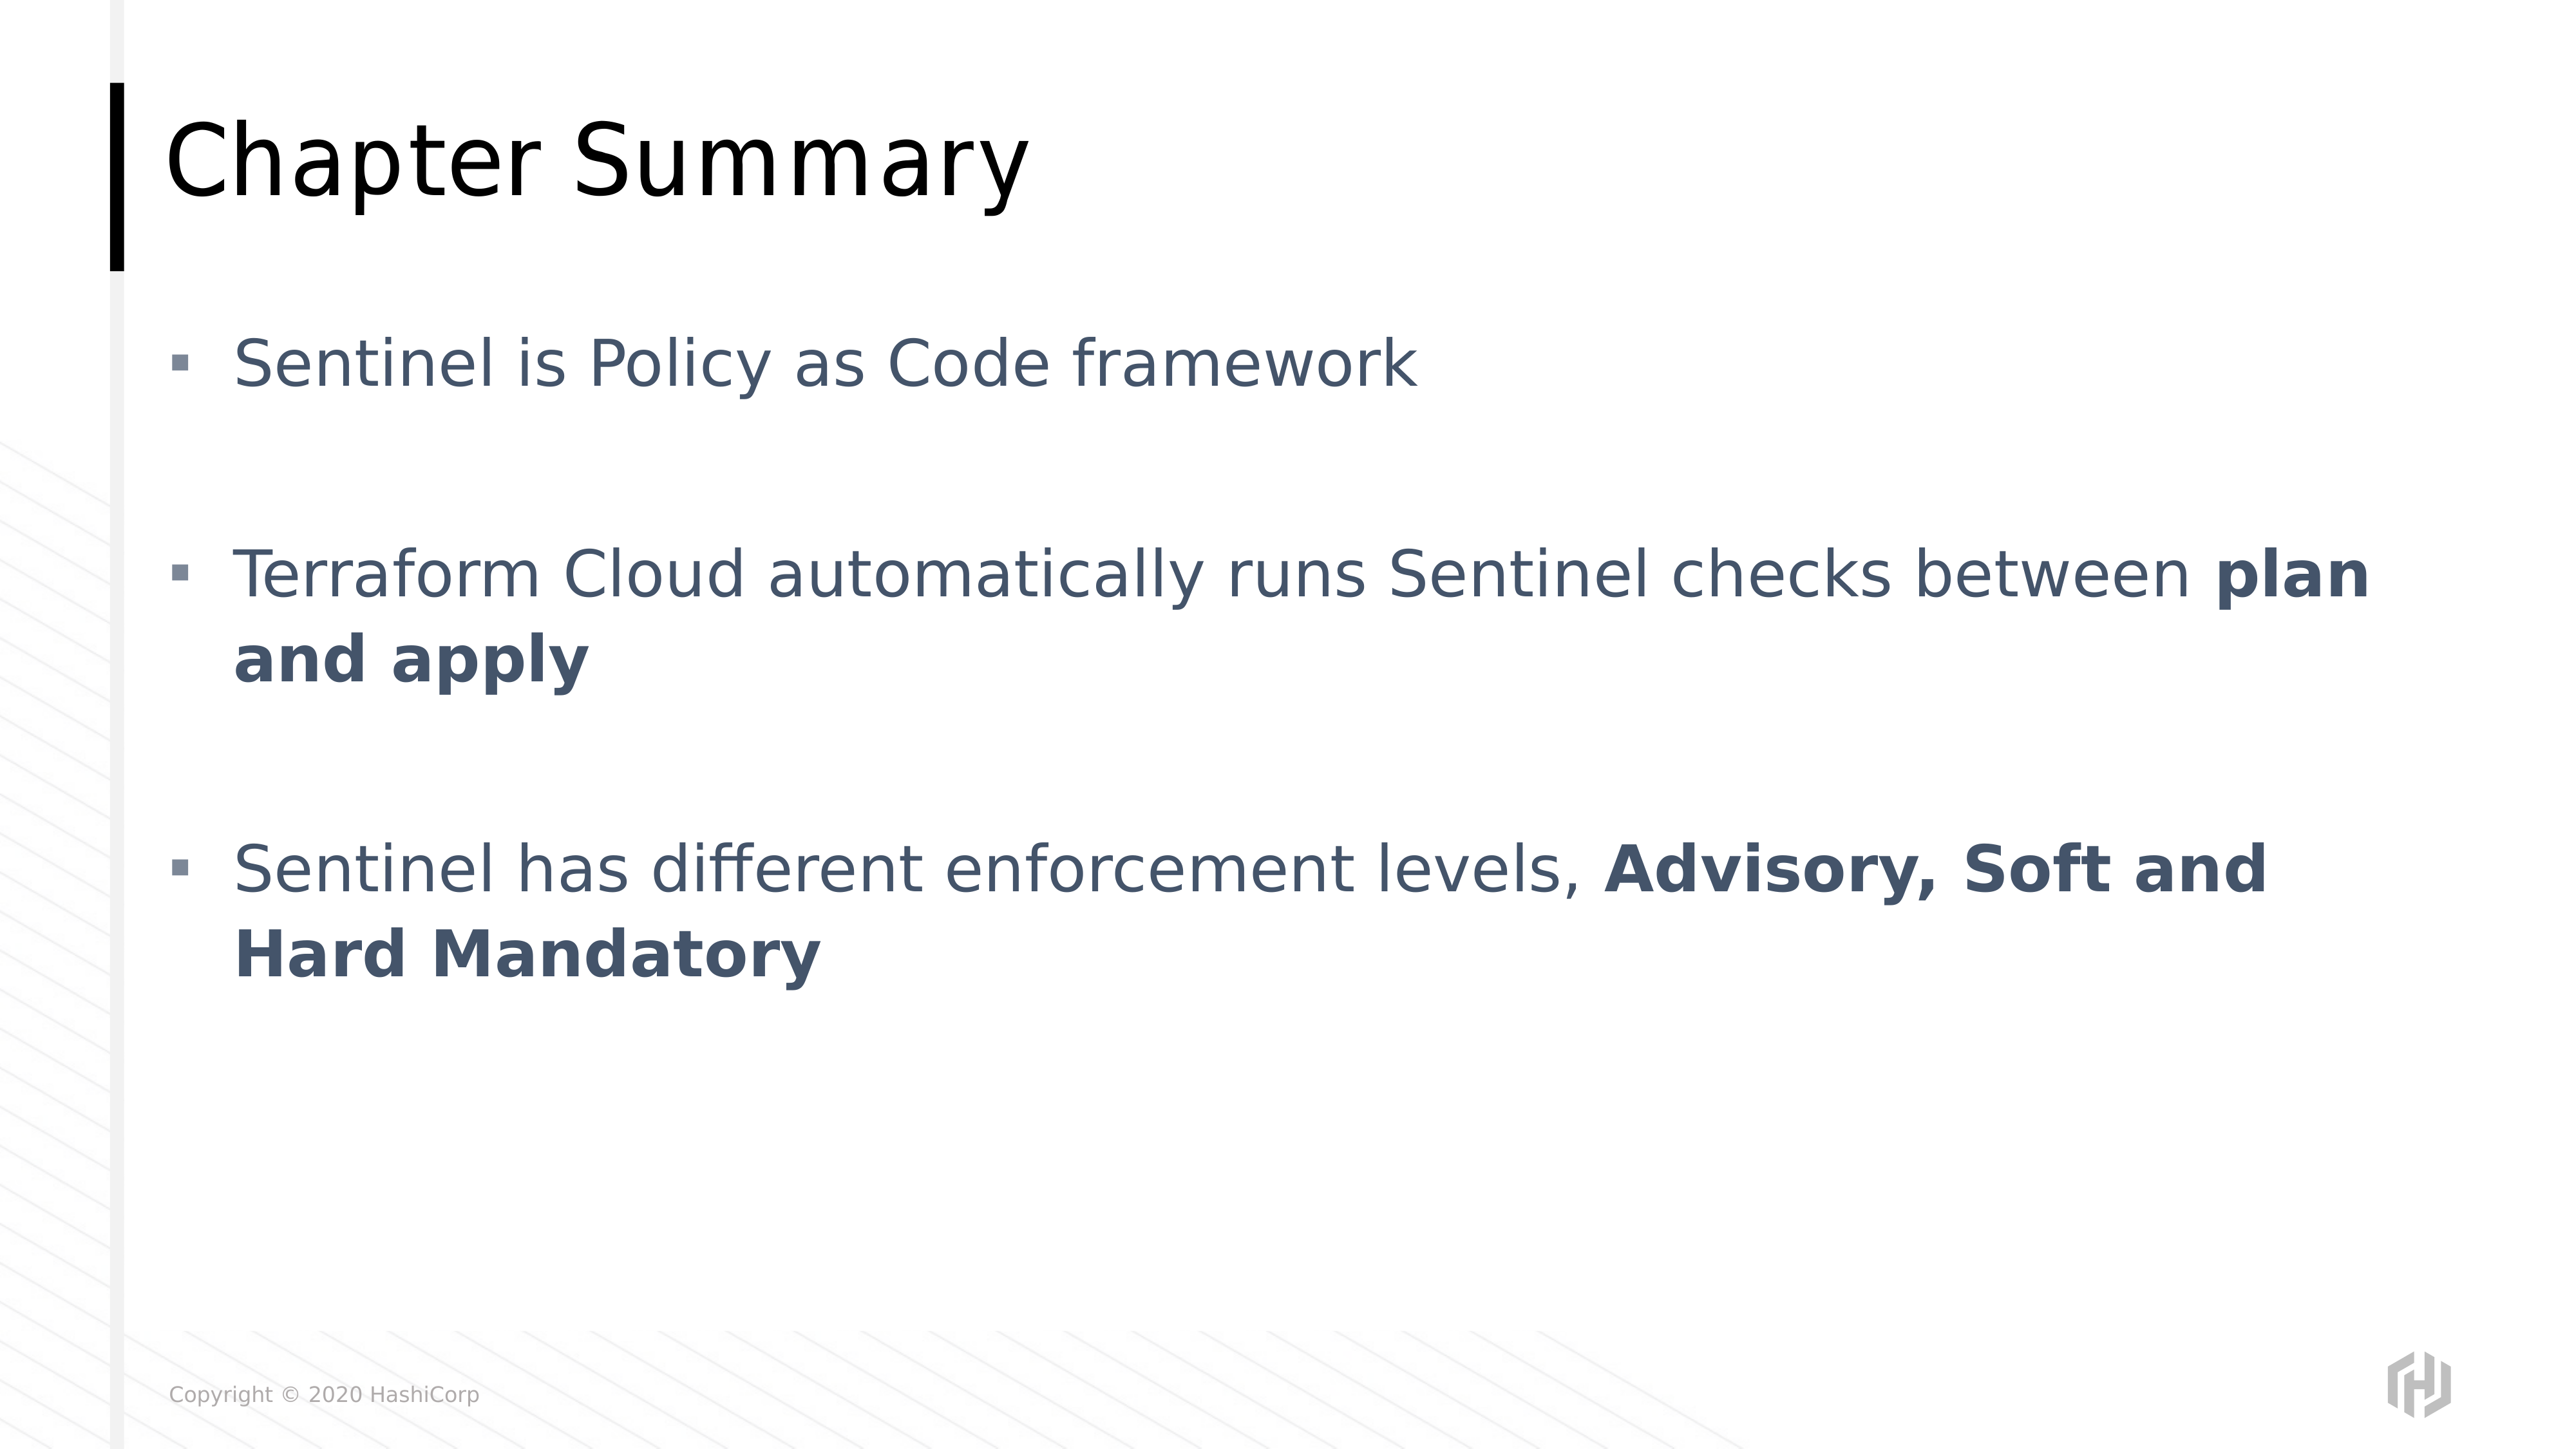

# Chapter Summary
Sentinel is Policy as Code framework

Terraform Cloud automatically runs Sentinel checks between plan and apply

Sentinel has different enforcement levels, Advisory, Soft and Hard Mandatory